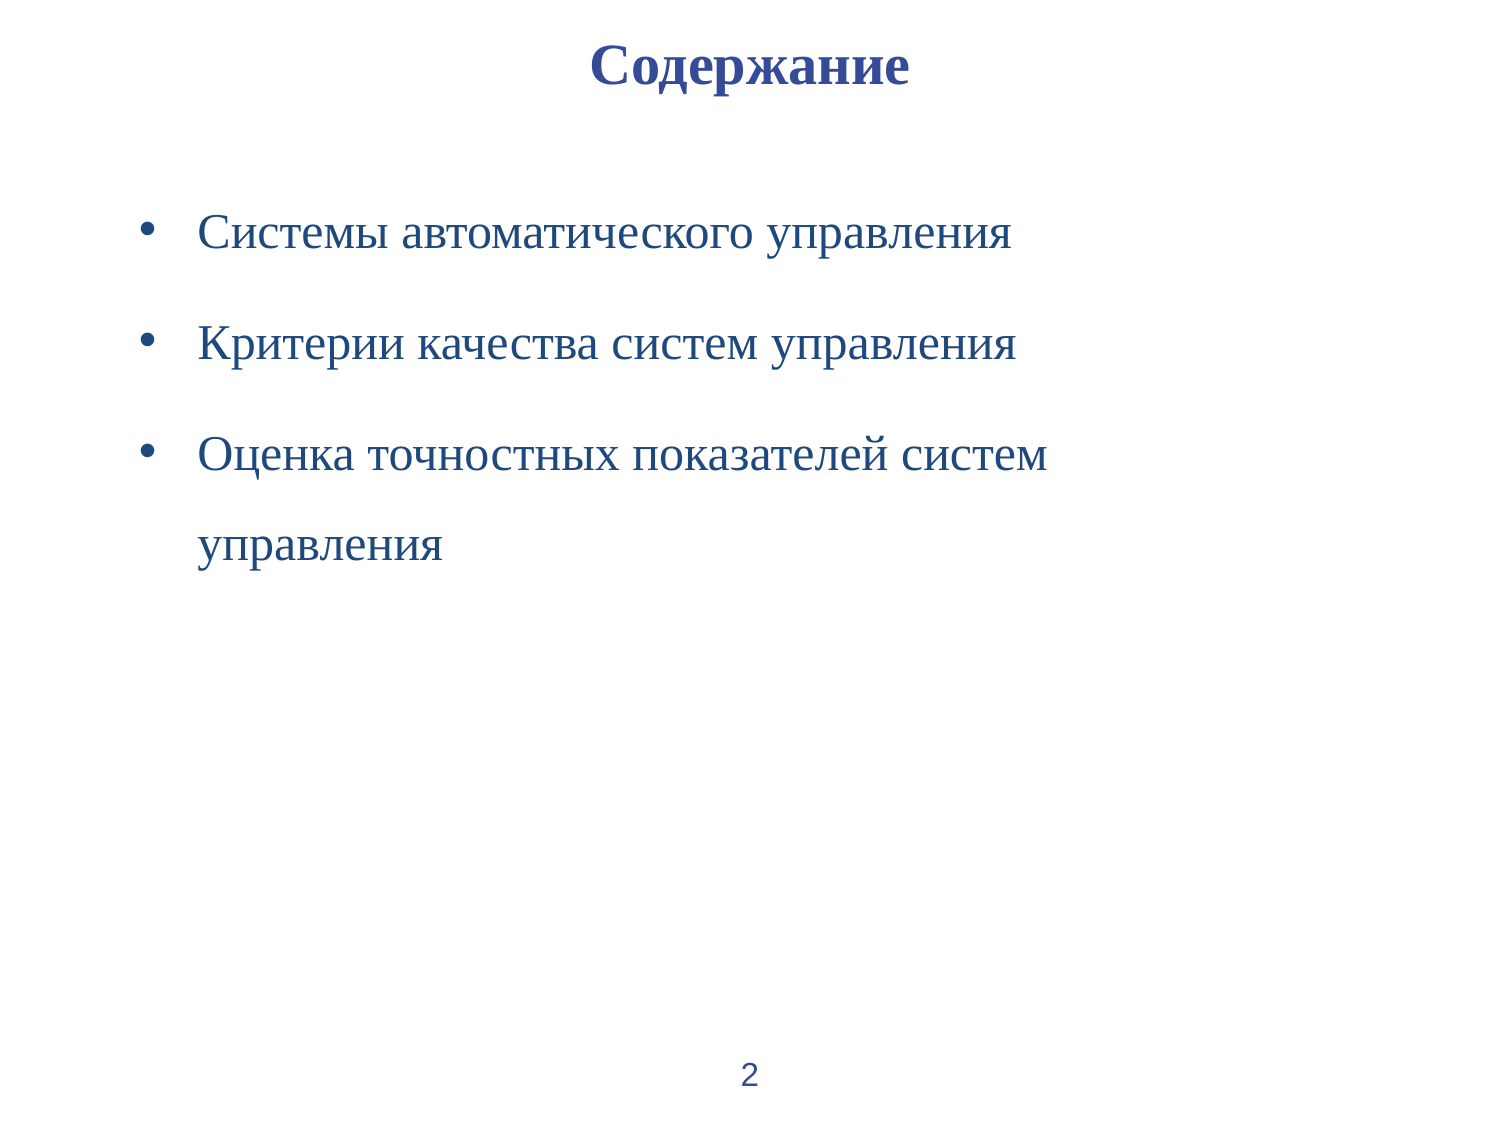

# Содержание
Системы автоматического управления
Критерии качества систем управления
Оценка точностных показателей систем управления
2